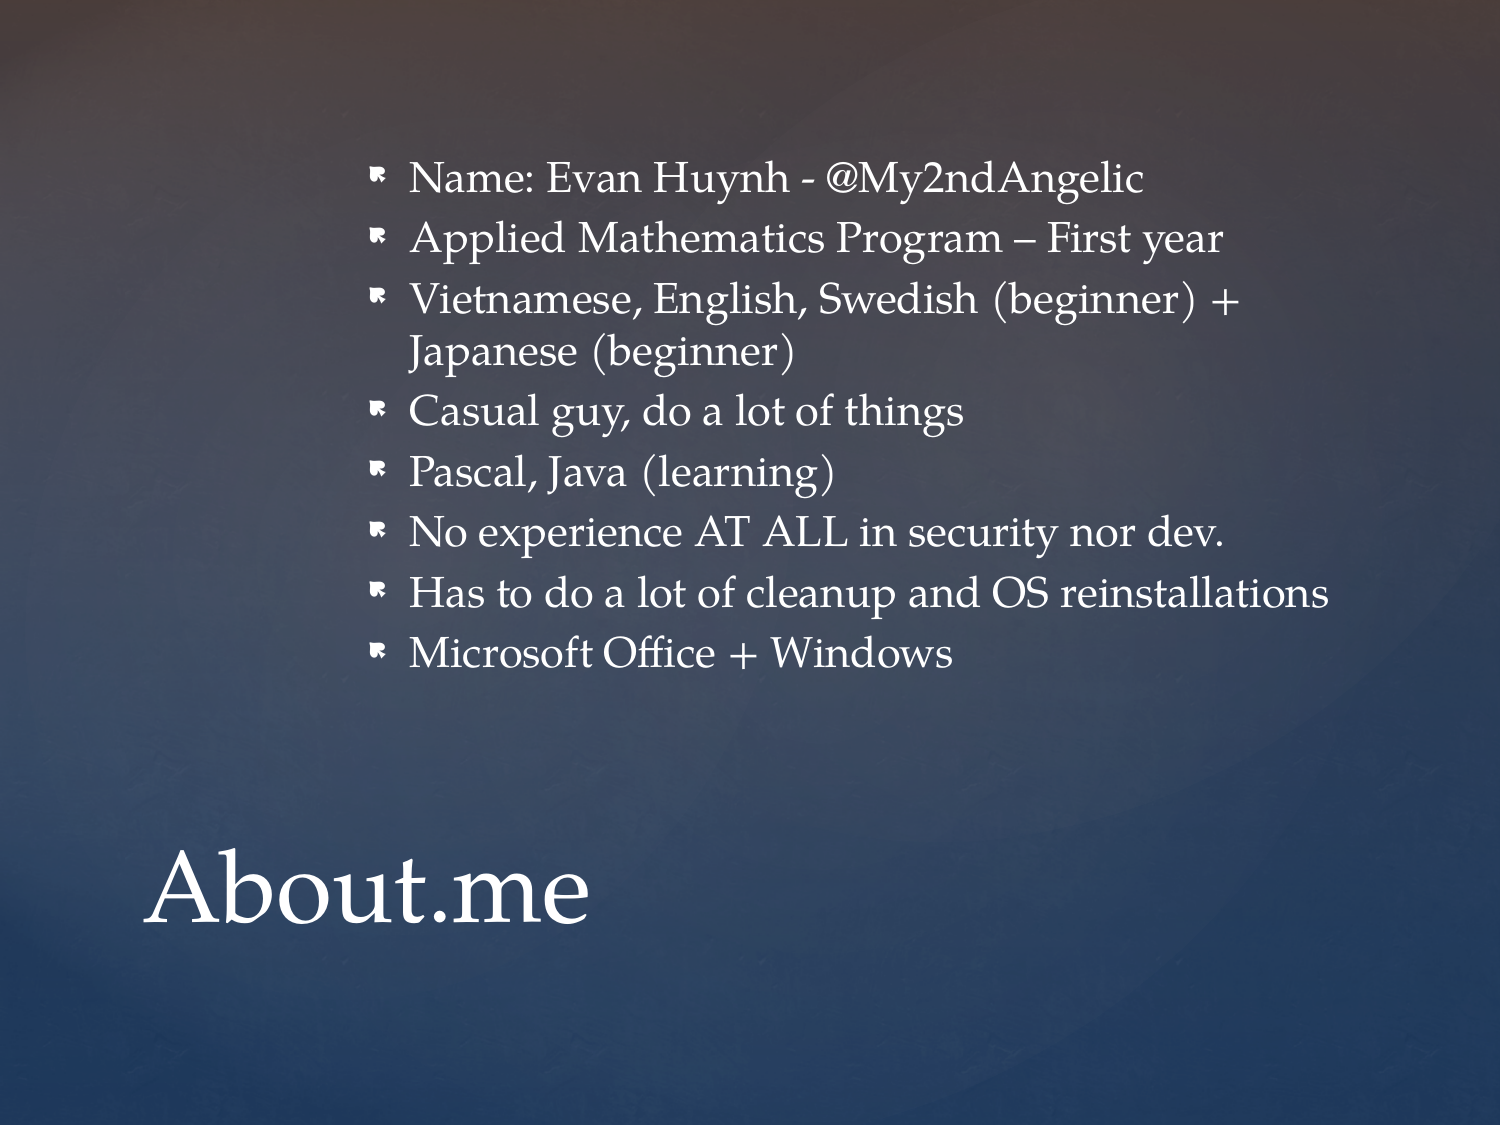

Name: Evan Huynh - @My2ndAngelic
Applied Mathematics Program – First year
Vietnamese, English, Swedish (beginner) + Japanese (beginner)
Casual guy, do a lot of things
Pascal, Java (learning)
No experience AT ALL in security nor dev.
Has to do a lot of cleanup and OS reinstallations
Microsoft Office + Windows
# About.me